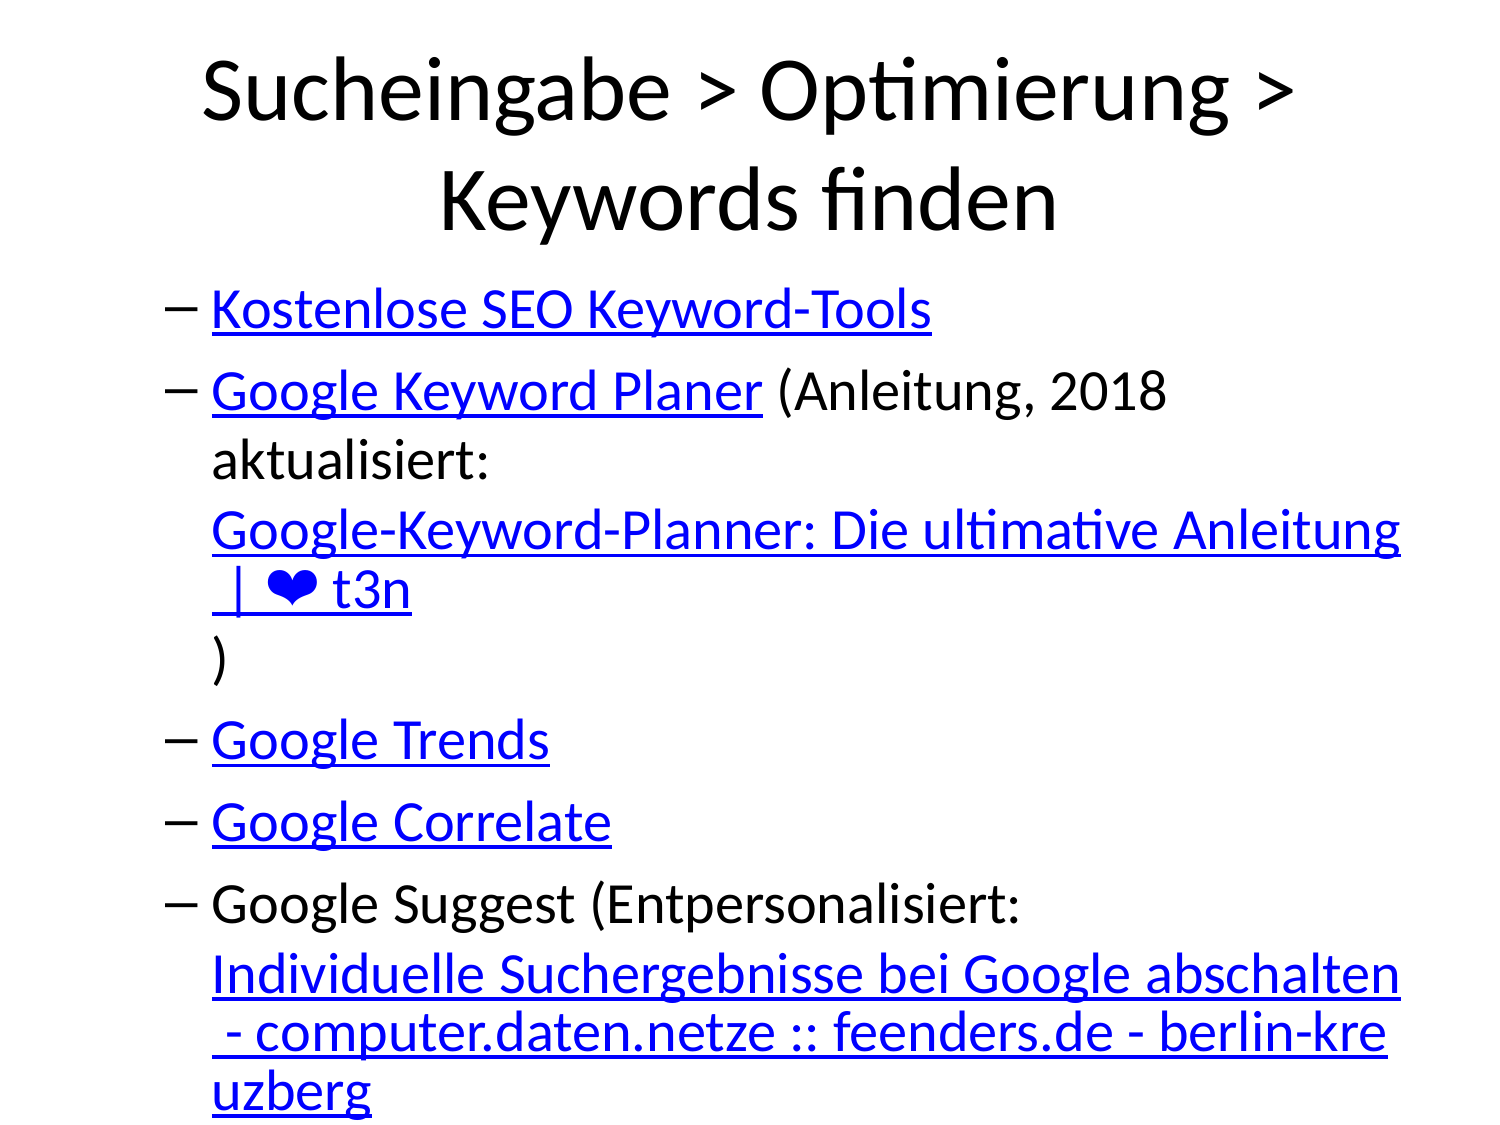

# Sucheingabe > Optimierung > Keywords finden
Kostenlose SEO Keyword-Tools
Google Keyword Planer (Anleitung, 2018 aktualisiert: Google-Keyword-Planner: Die ultimative Anleitung | ❤ t3n)
Google Trends
Google Correlate
Google Suggest (Entpersonalisiert: Individuelle Suchergebnisse bei Google abschalten - computer.daten.netze :: feenders.de - berlin-kreuzberg)